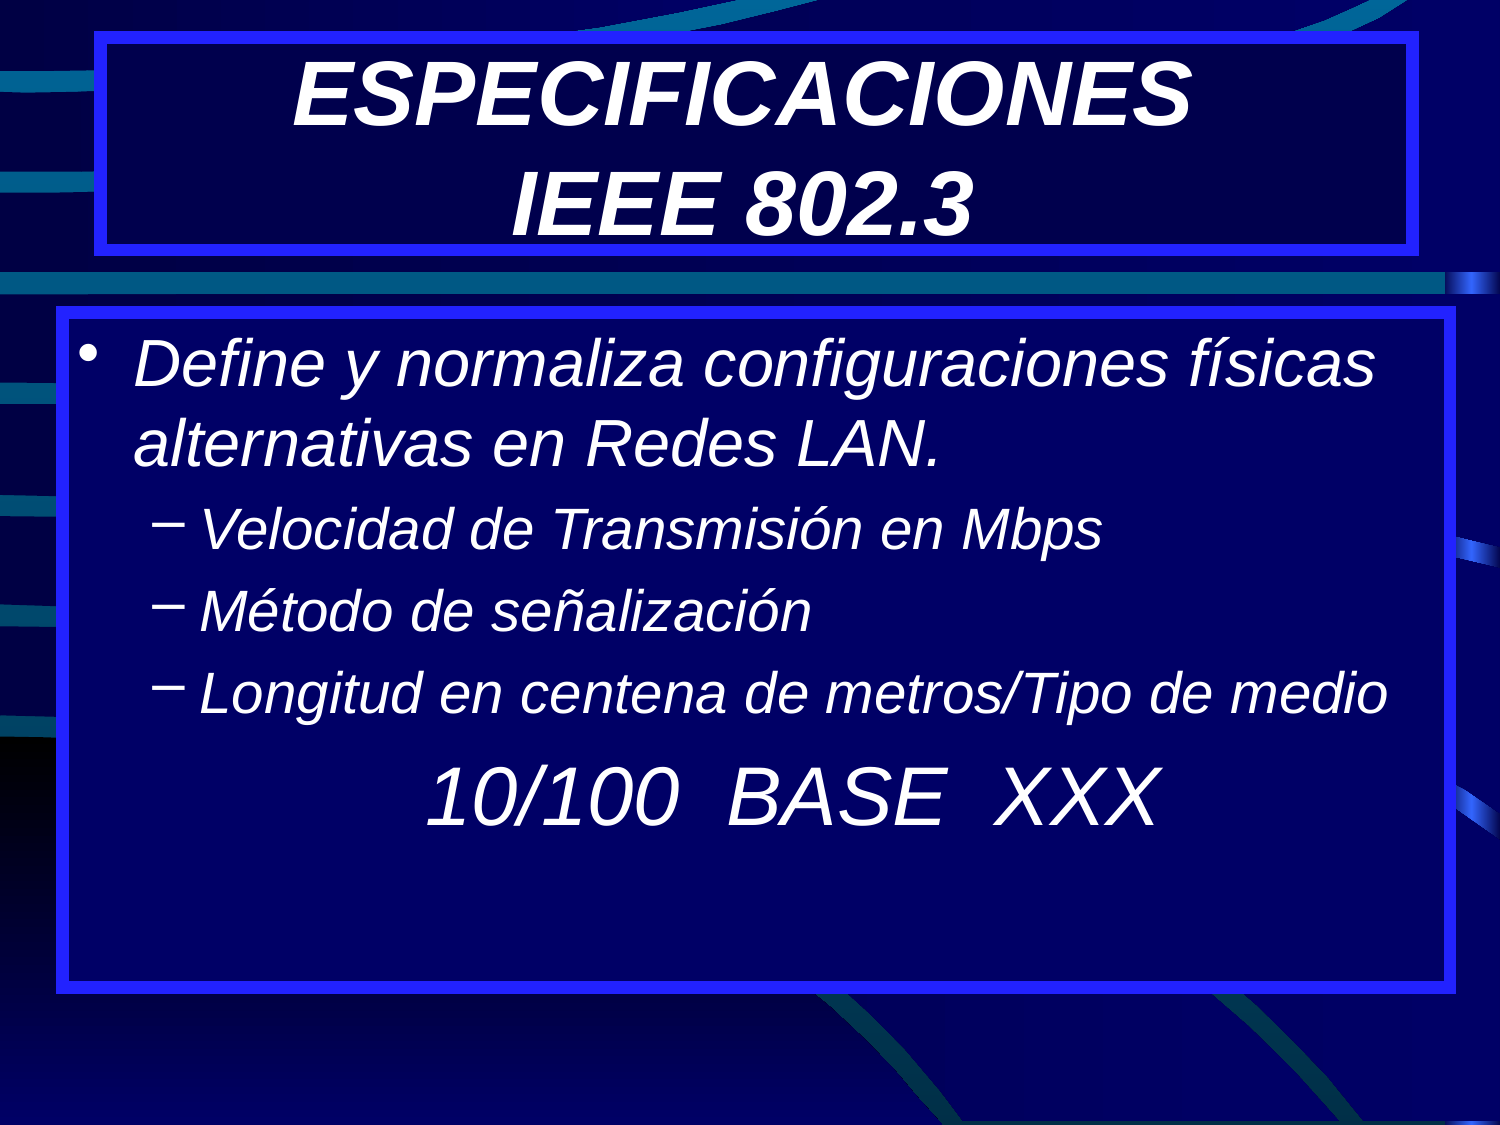

# ESPECIFICACIONES IEEE 802.3
Define y normaliza configuraciones físicas alternativas en Redes LAN.
Velocidad de Transmisión en Mbps
Método de señalización
Longitud en centena de metros/Tipo de medio
10/100  BASE  XXX